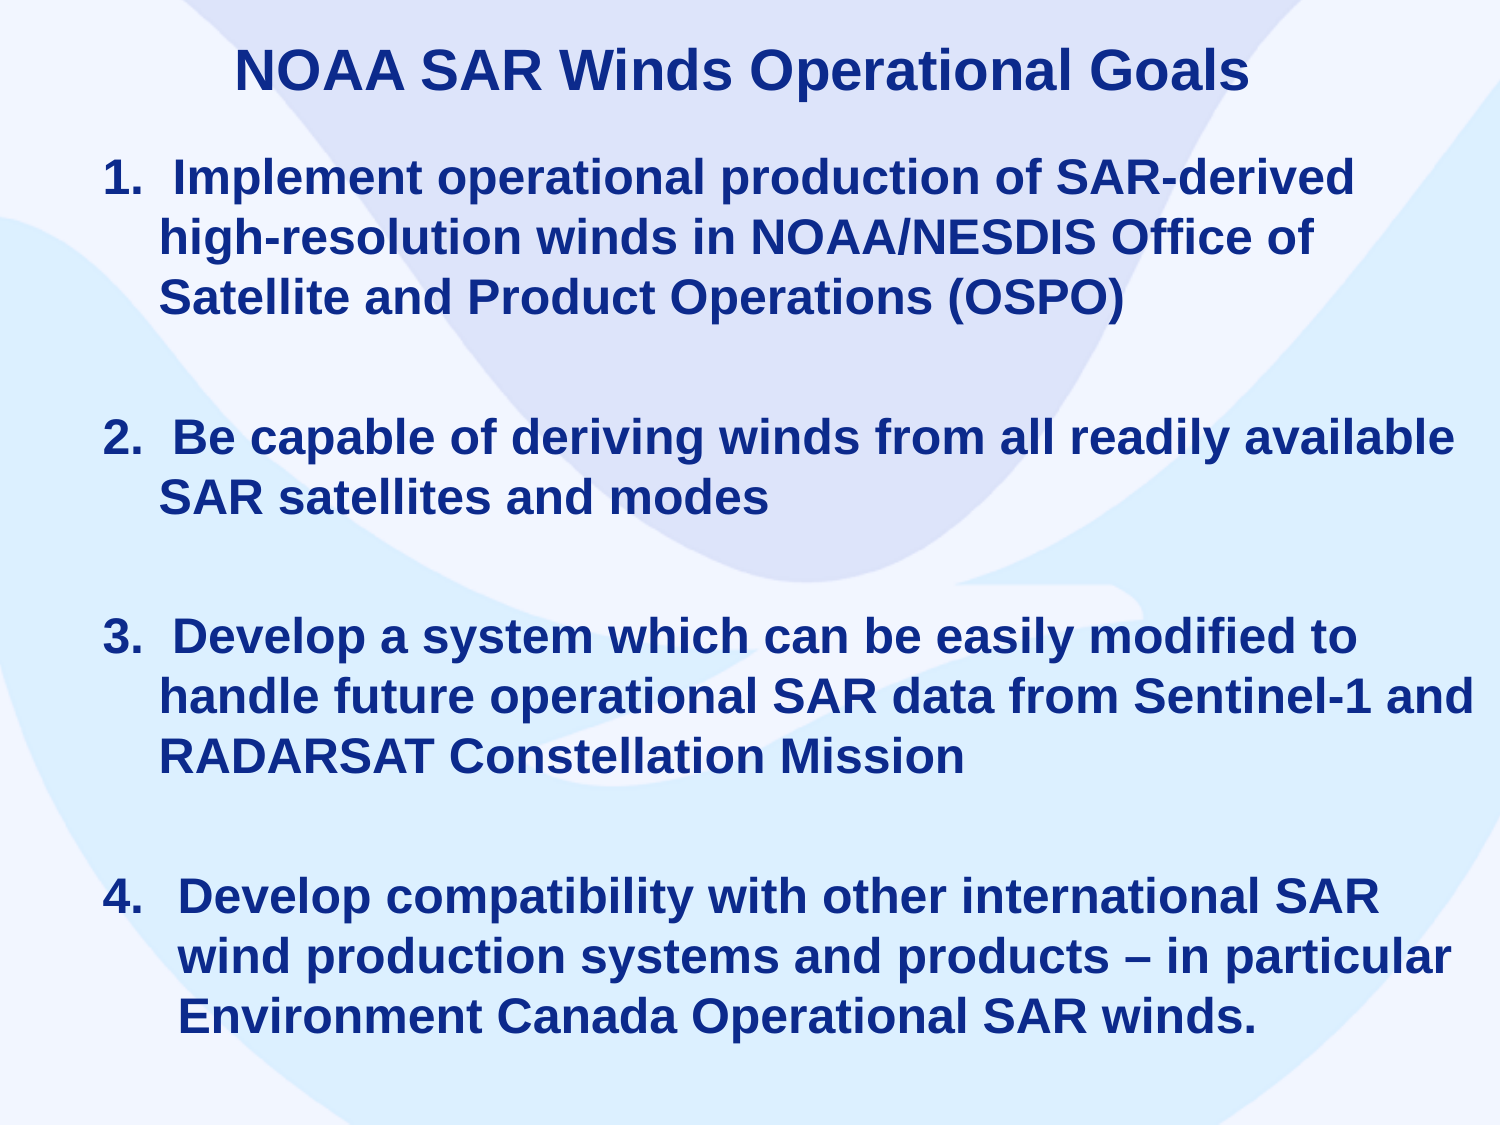

# NOAA SAR Winds Operational Goals
1.	 Implement operational production of SAR-derived high-resolution winds in NOAA/NESDIS Office of Satellite and Product Operations (OSPO)

2.  Be capable of deriving winds from all readily available SAR satellites and modes

3.  Develop a system which can be easily modified to handle future operational SAR data from Sentinel-1 and RADARSAT Constellation Mission

Develop compatibility with other international SAR wind production systems and products – in particular Environment Canada Operational SAR winds.